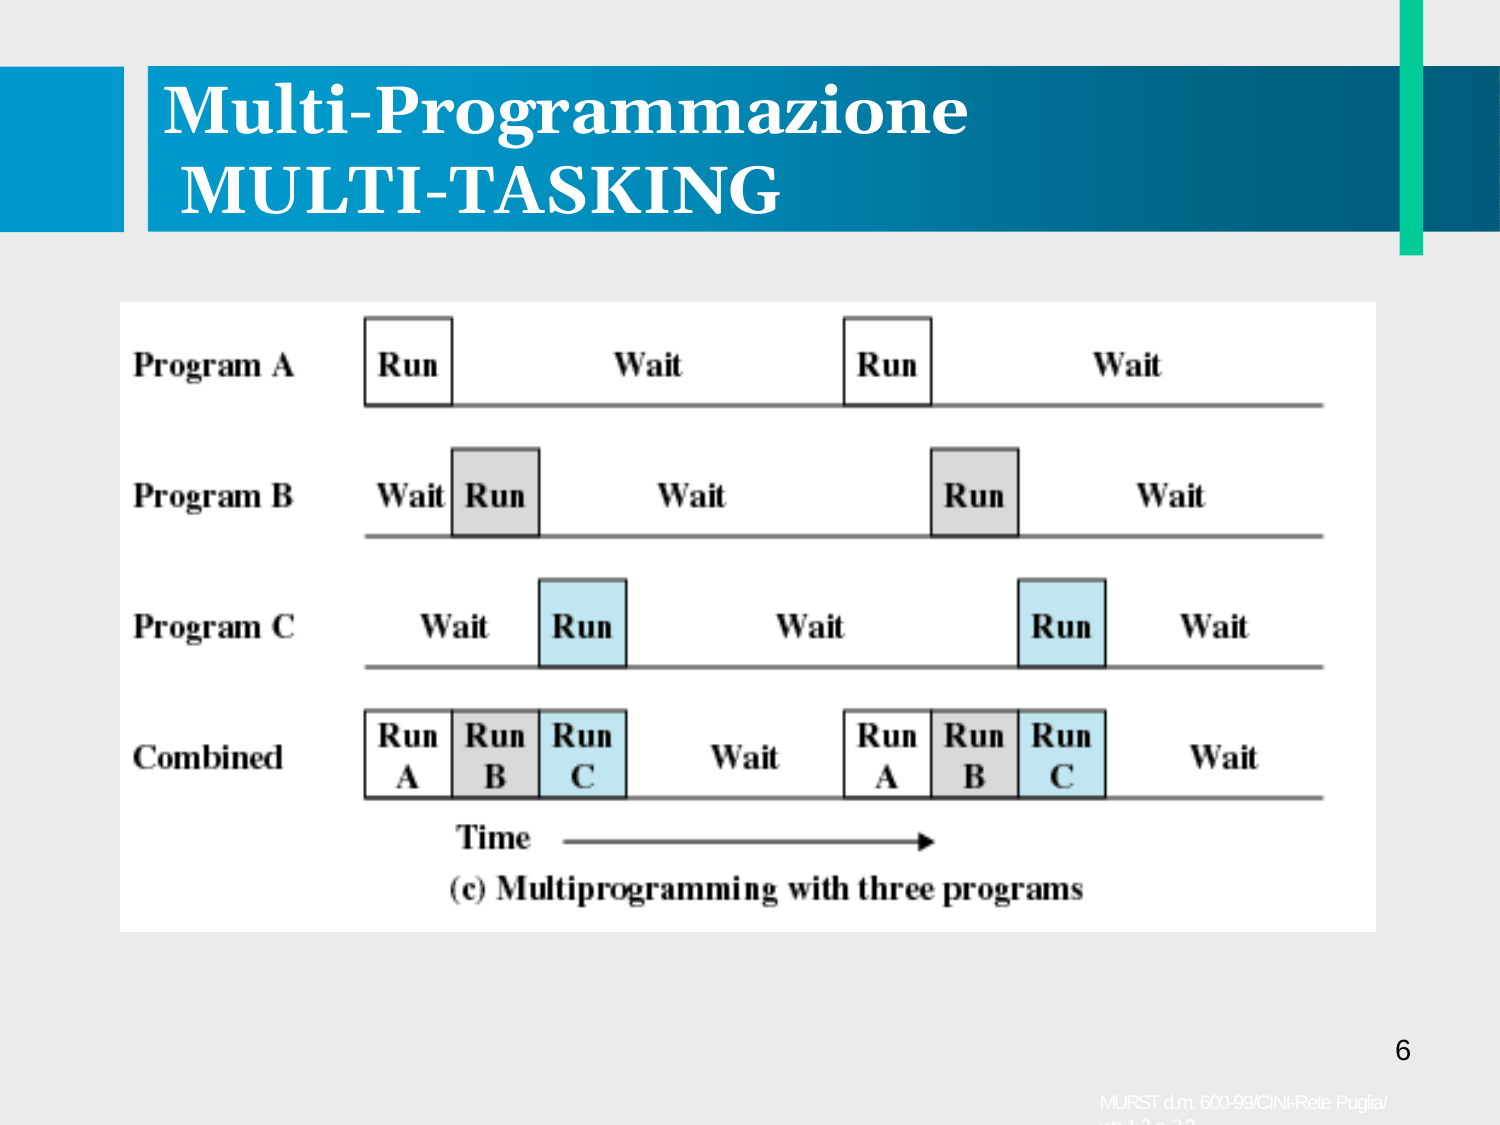

# Multi-Programmazione  MULTI-TASKING

6
MURST d.m. 600-99/CINI-Rete Puglia/ wp 1.2 e 3.3